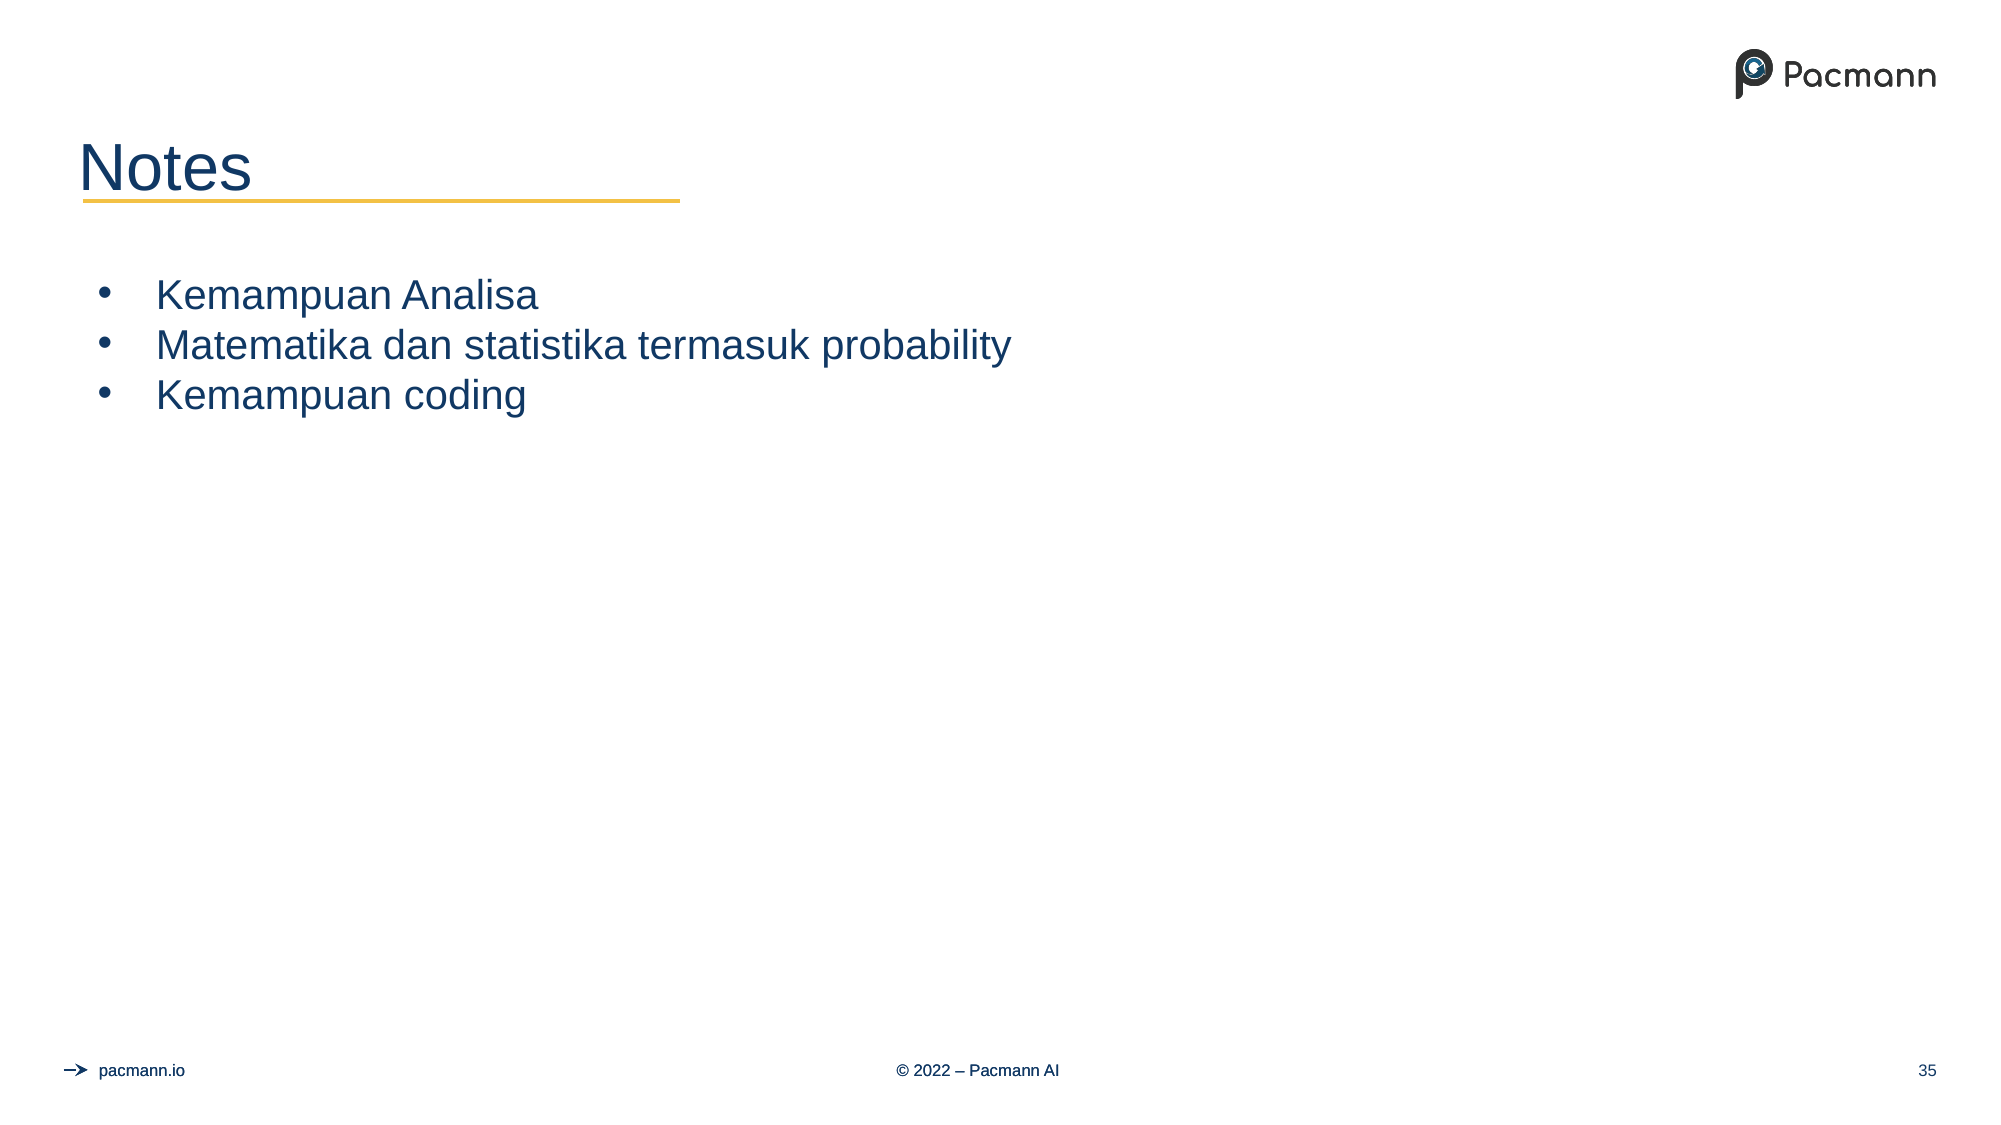

# Notes
Kemampuan Analisa
Matematika dan statistika termasuk probability
Kemampuan coding